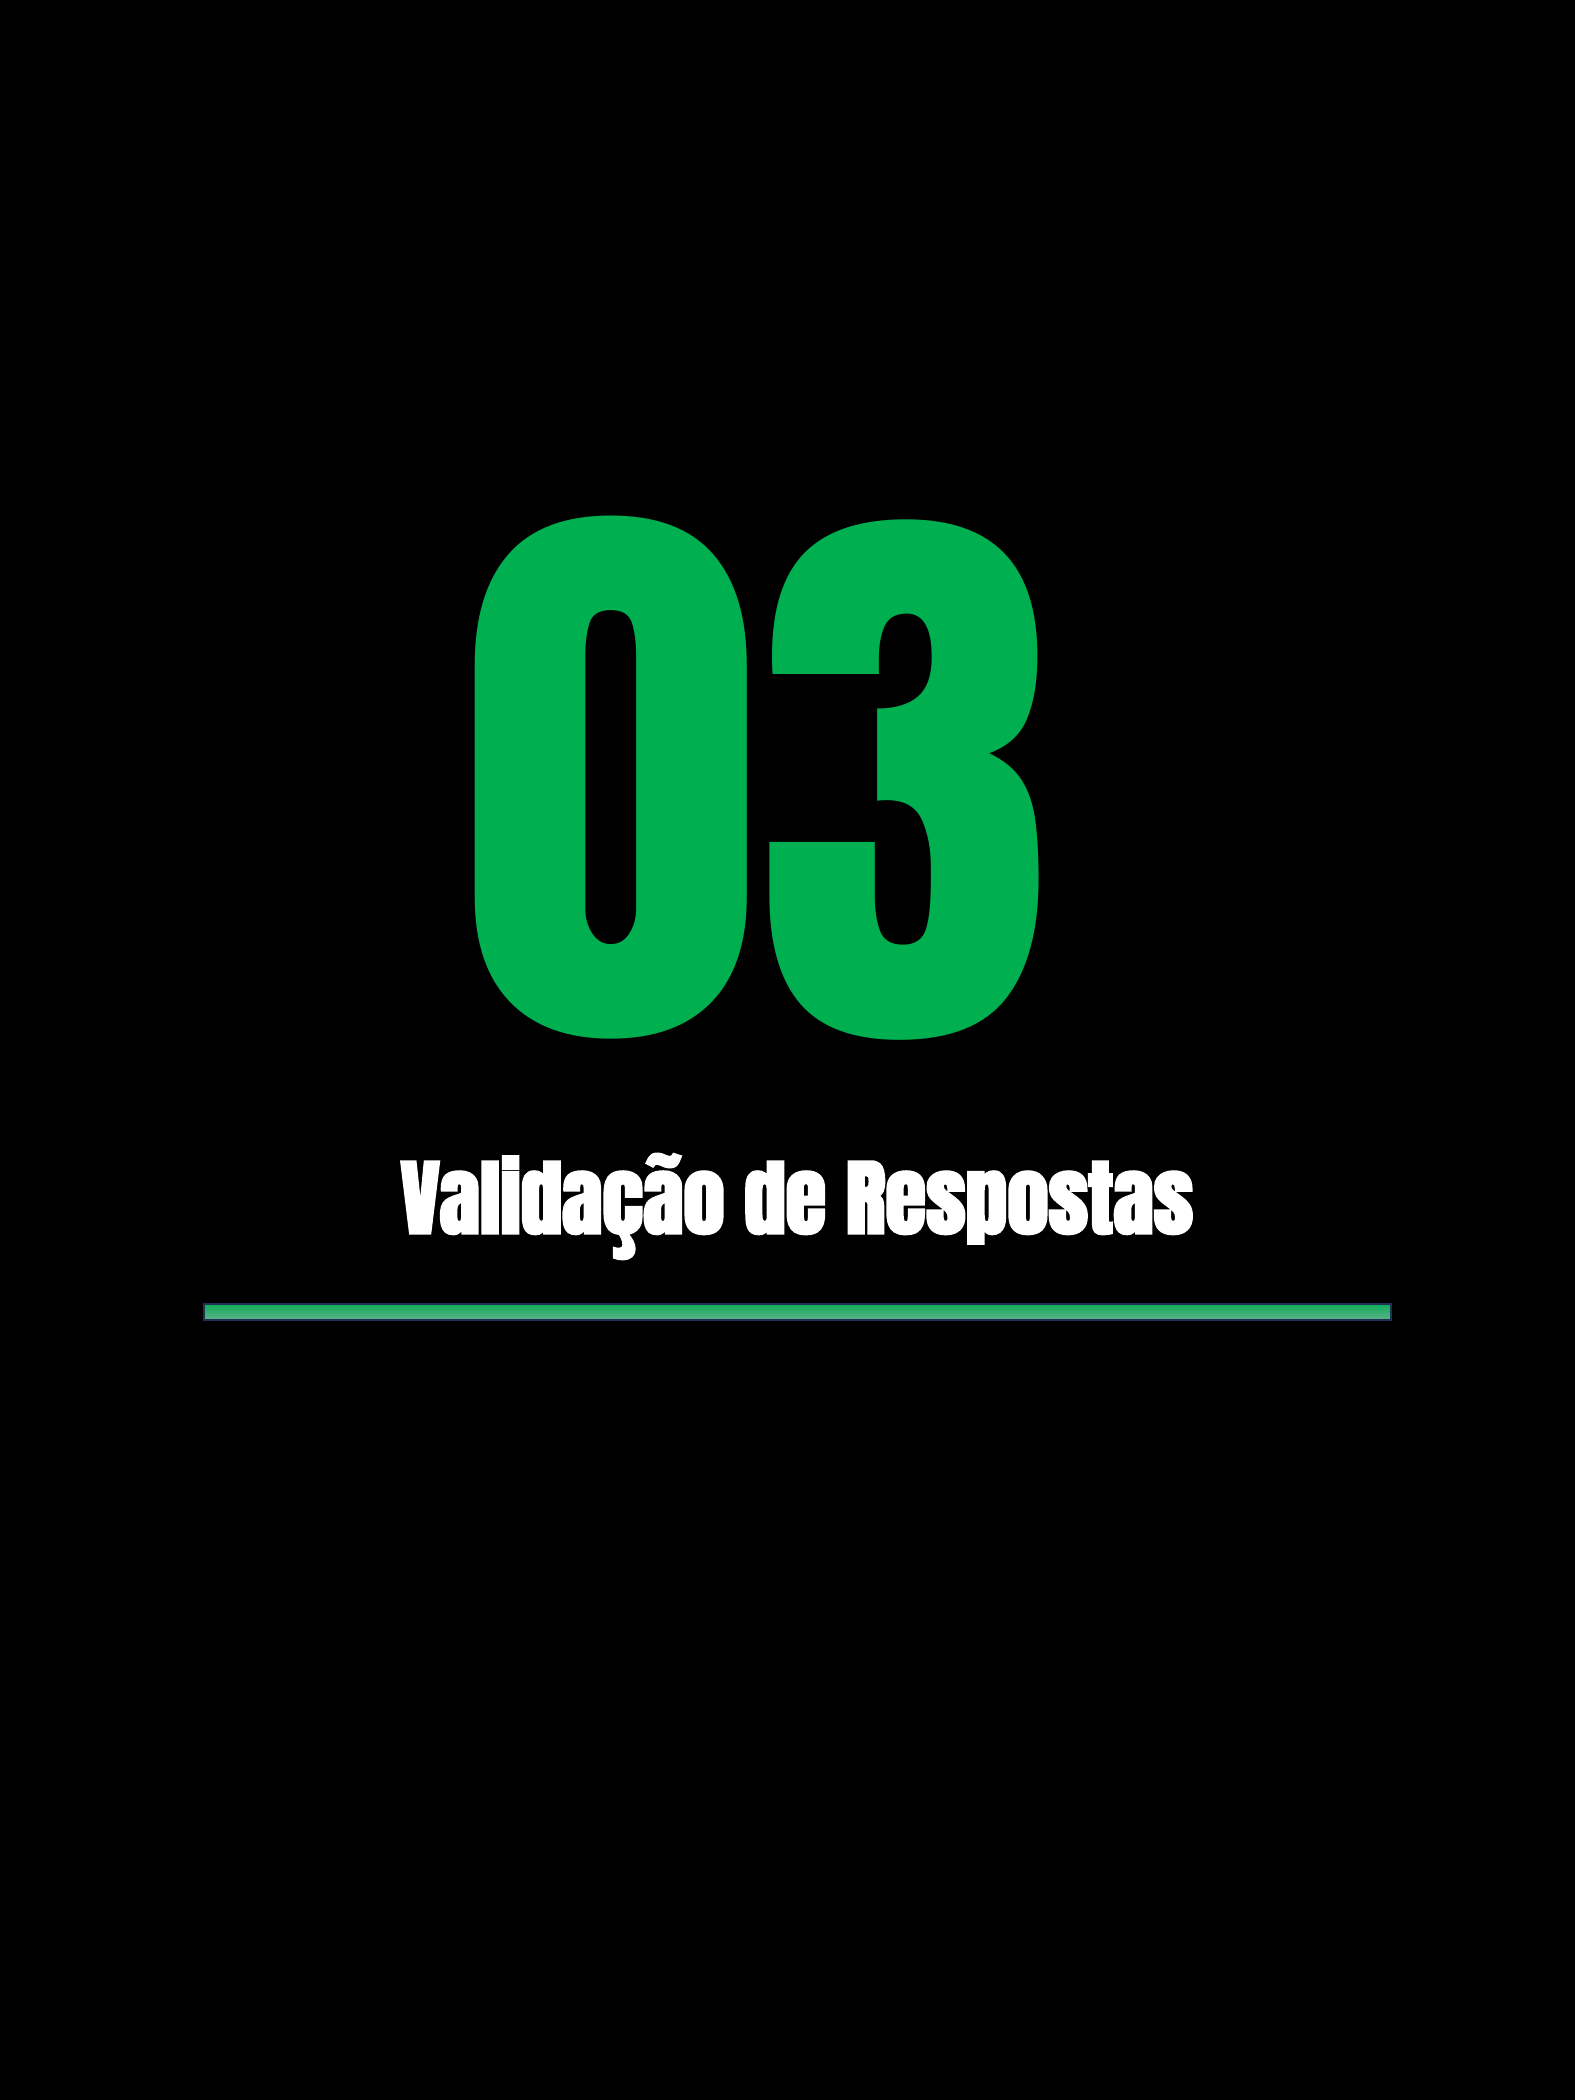

Validação de Respostas
03

Desevendando Rest Assured - Priscila Pereira
15